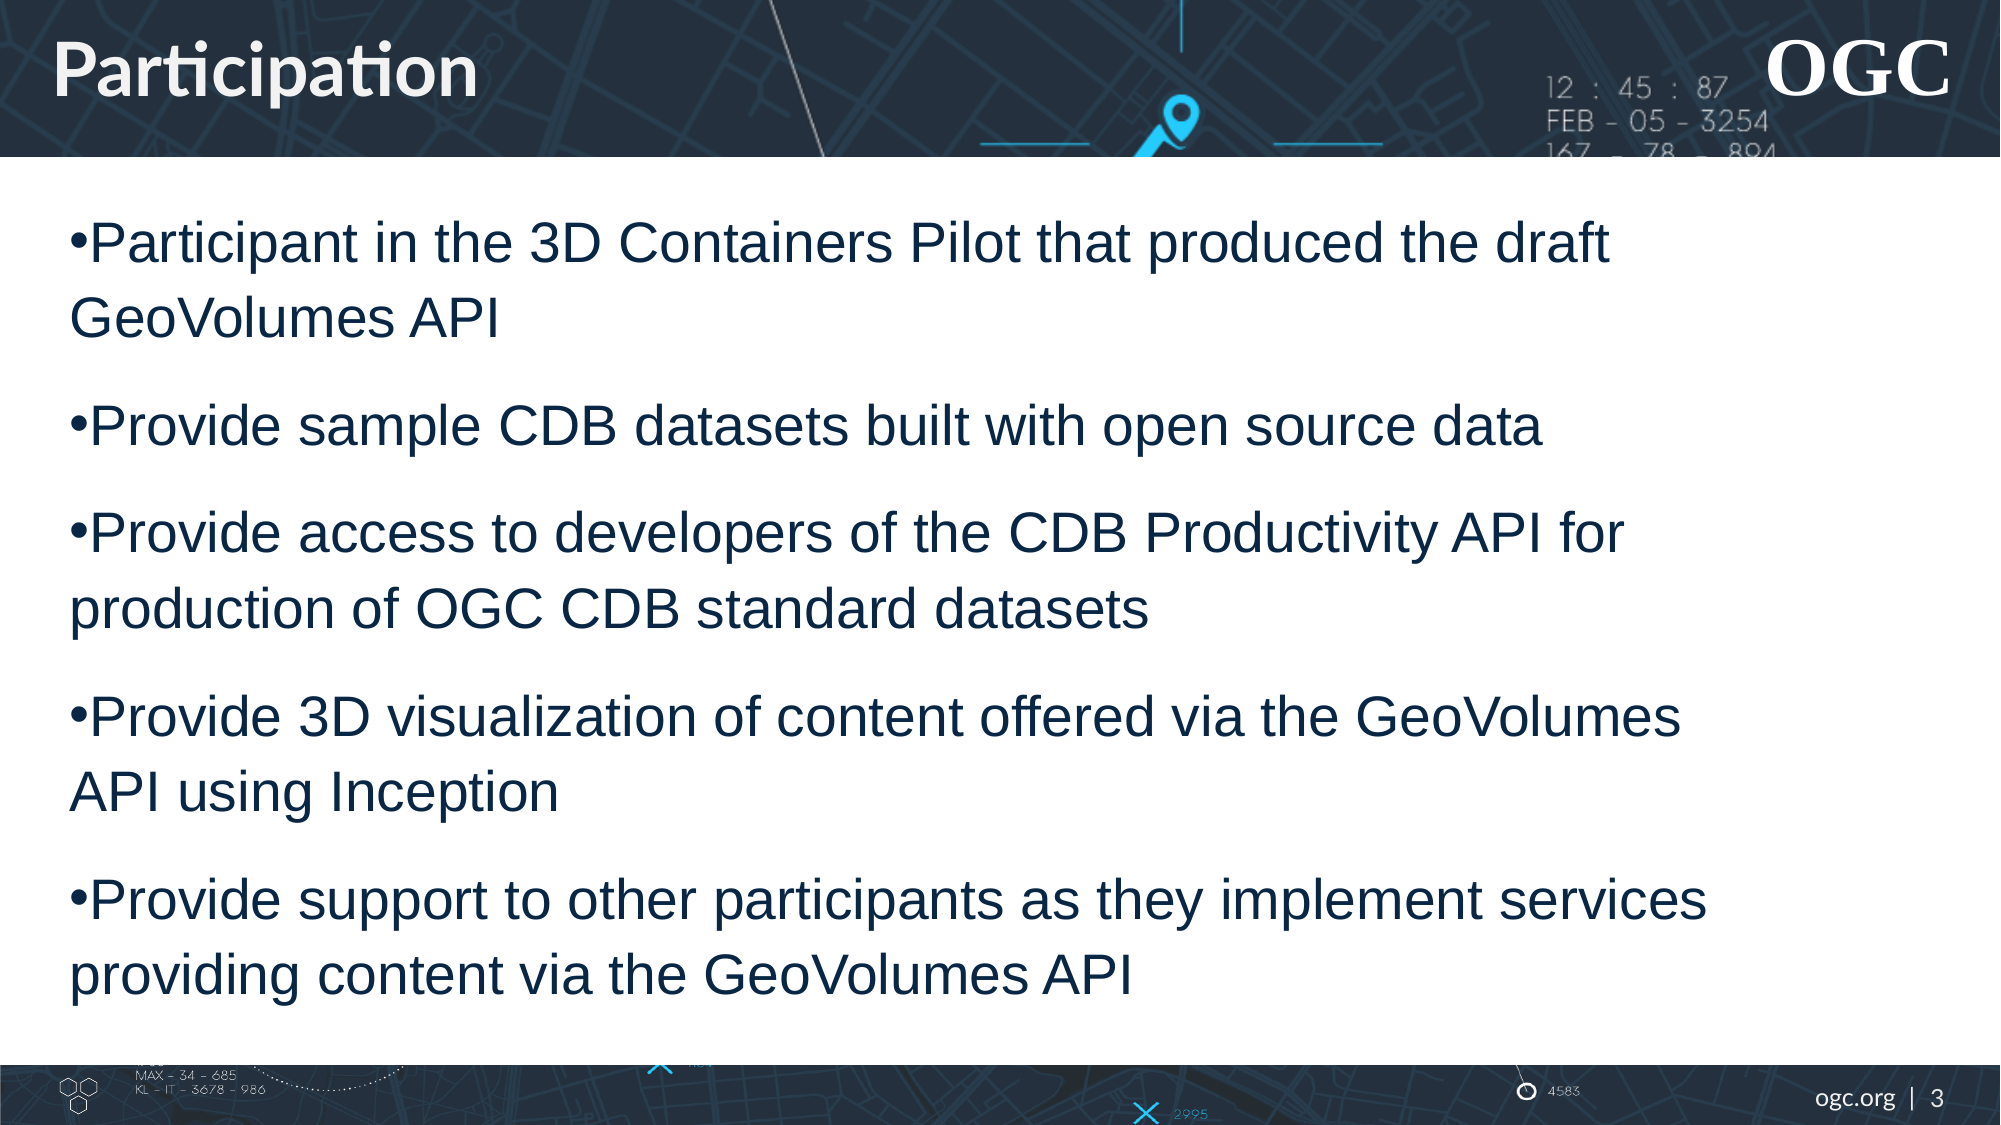

# Participation
Participant in the 3D Containers Pilot that produced the draft GeoVolumes API
Provide sample CDB datasets built with open source data
Provide access to developers of the CDB Productivity API for production of OGC CDB standard datasets
Provide 3D visualization of content offered via the GeoVolumes API using Inception
Provide support to other participants as they implement services providing content via the GeoVolumes API

3